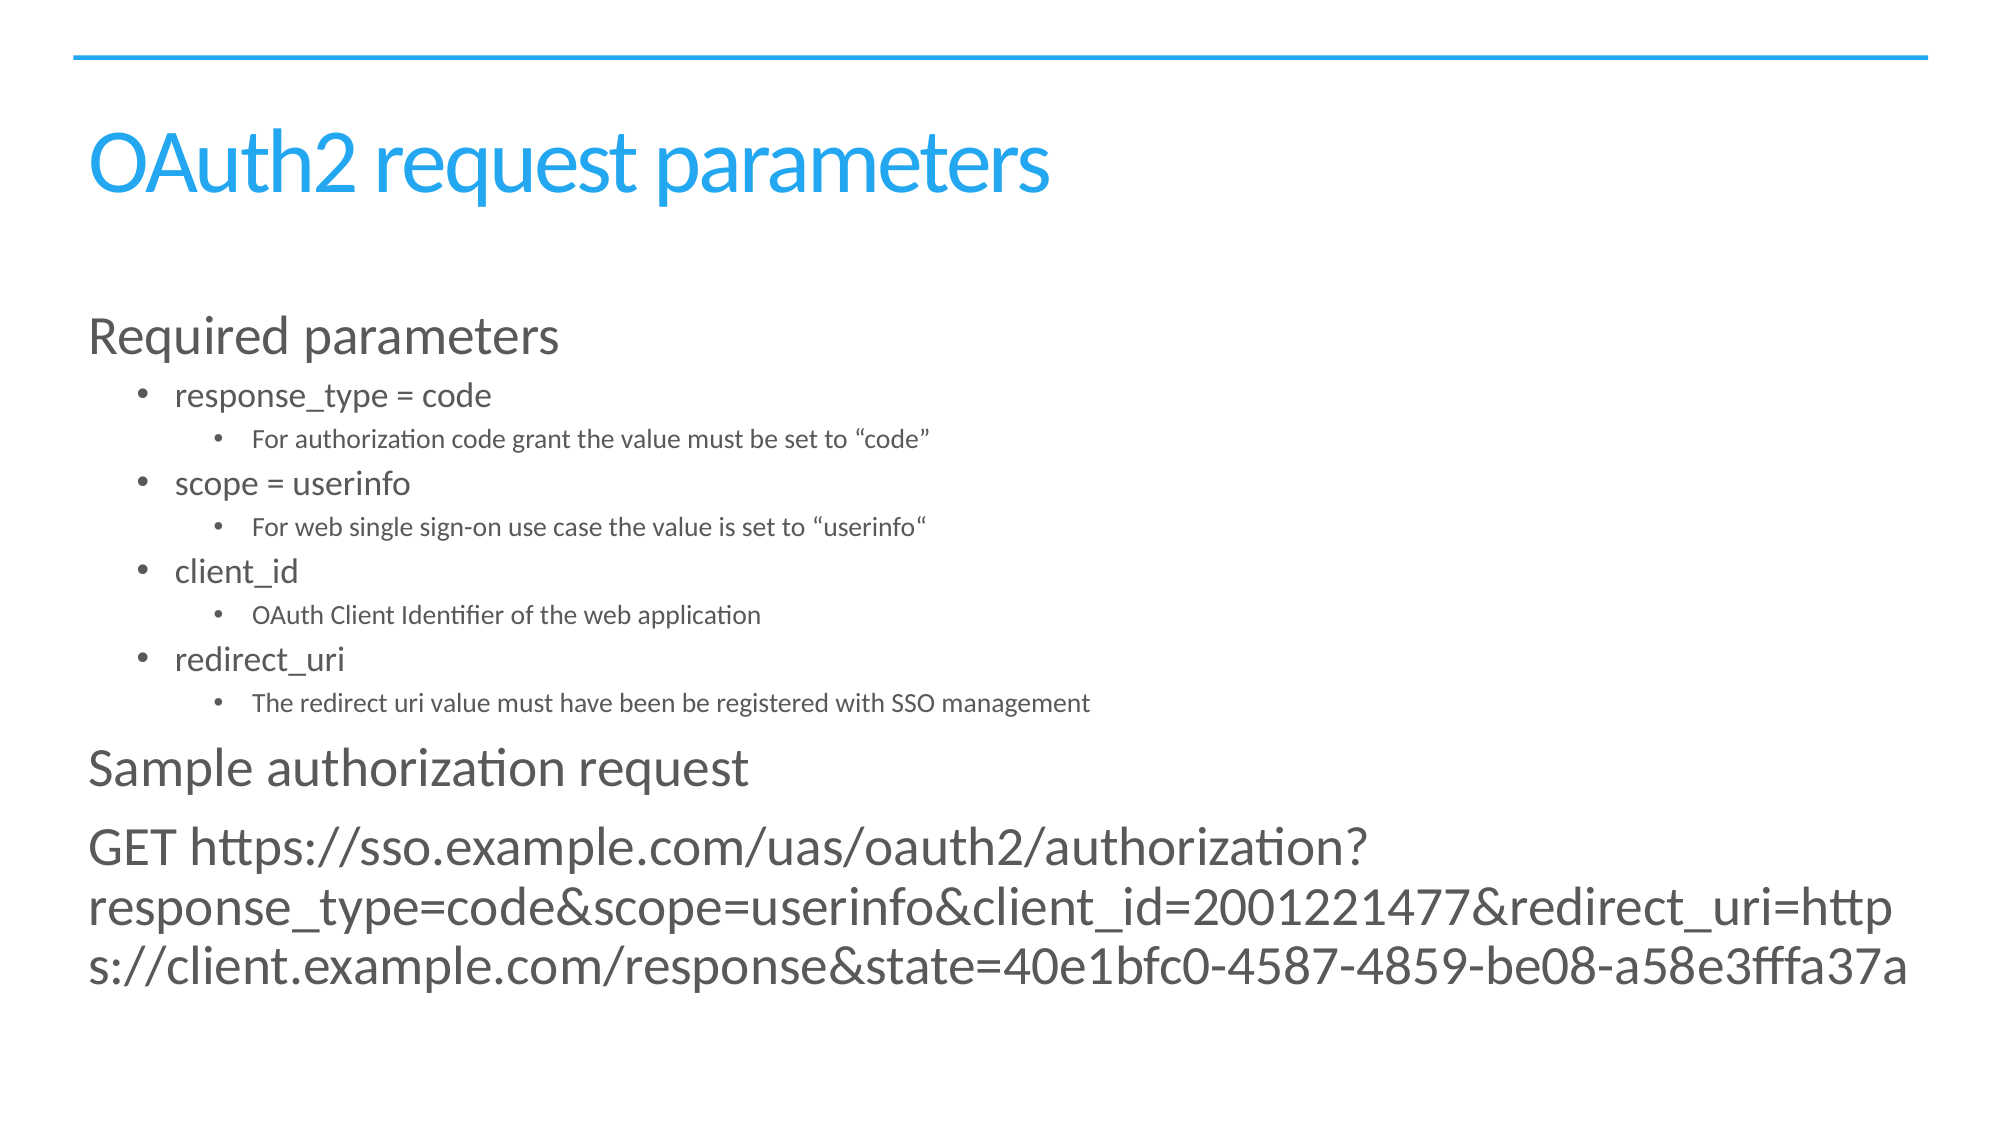

# OAuth2 request parameters
Required parameters
response_type = code
For authorization code grant the value must be set to “code”
scope = userinfo
For web single sign-on use case the value is set to “userinfo“
client_id
OAuth Client Identifier of the web application
redirect_uri
The redirect uri value must have been be registered with SSO management
Sample authorization request
GET https://sso.example.com/uas/oauth2/authorization?response_type=code&scope=userinfo&client_id=2001221477&redirect_uri=https://client.example.com/response&state=40e1bfc0-4587-4859-be08-a58e3fffa37a